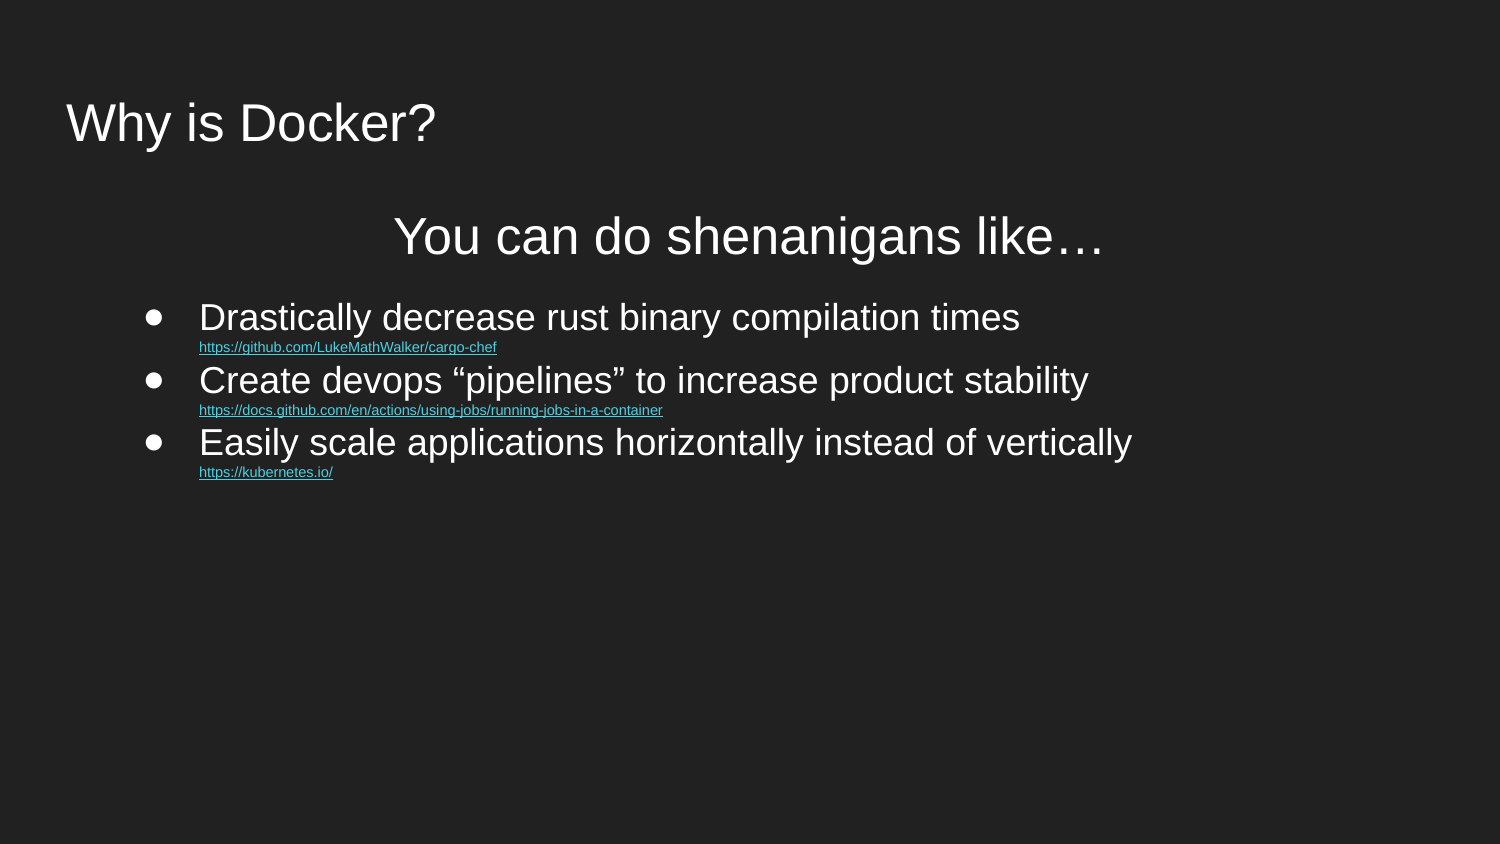

# Why is Docker?
You can do shenanigans like…
Drastically decrease rust binary compilation times
https://github.com/LukeMathWalker/cargo-chef
Create devops “pipelines” to increase product stability
https://docs.github.com/en/actions/using-jobs/running-jobs-in-a-container
Easily scale applications horizontally instead of vertically
https://kubernetes.io/